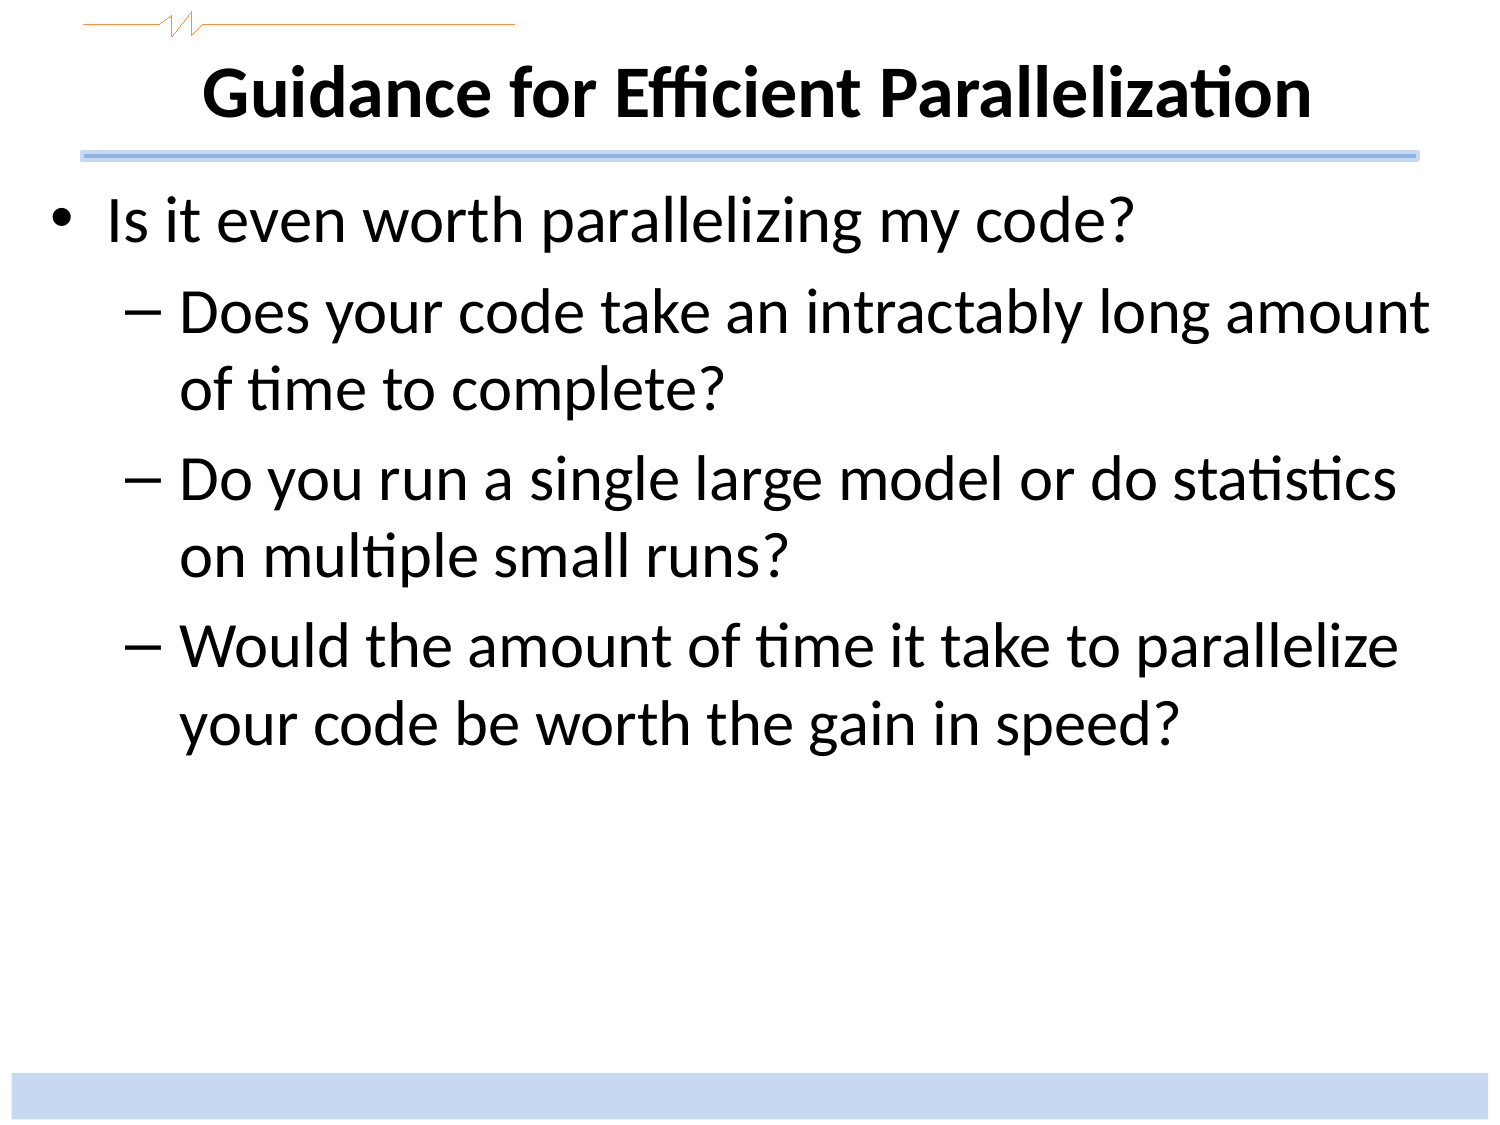

# Guidance for Efficient Parallelization
Is it even worth parallelizing my code?
Does your code take an intractably long amount of time to complete?
Do you run a single large model or do statistics on multiple small runs?
Would the amount of time it take to parallelize your code be worth the gain in speed?